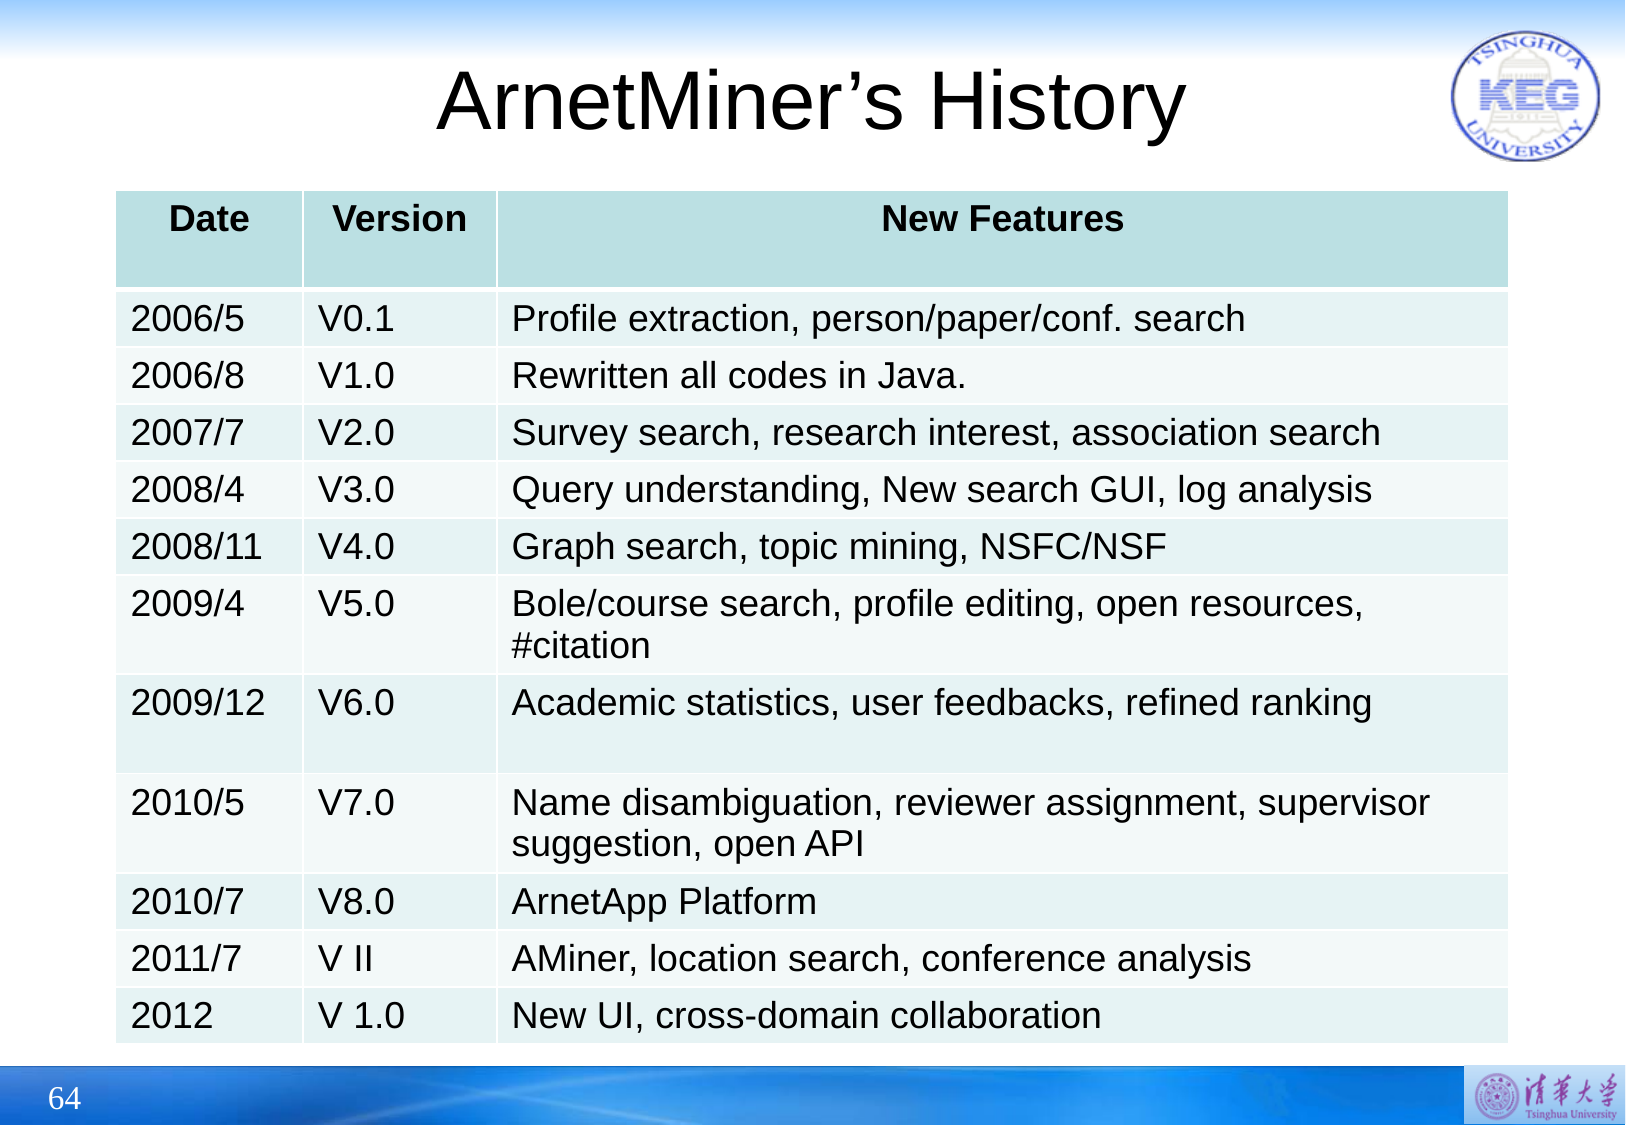

# ArnetMiner’s History
| Date | Version | New Features |
| --- | --- | --- |
| 2006/5 | V0.1 | Profile extraction, person/paper/conf. search |
| 2006/8 | V1.0 | Rewritten all codes in Java. |
| 2007/7 | V2.0 | Survey search, research interest, association search |
| 2008/4 | V3.0 | Query understanding, New search GUI, log analysis |
| 2008/11 | V4.0 | Graph search, topic mining, NSFC/NSF |
| 2009/4 | V5.0 | Bole/course search, profile editing, open resources, #citation |
| 2009/12 | V6.0 | Academic statistics, user feedbacks, refined ranking |
| 2010/5 | V7.0 | Name disambiguation, reviewer assignment, supervisor suggestion, open API |
| 2010/7 | V8.0 | ArnetApp Platform |
| 2011/7 | V II | AMiner, location search, conference analysis |
| 2012 | V 1.0 | New UI, cross-domain collaboration |